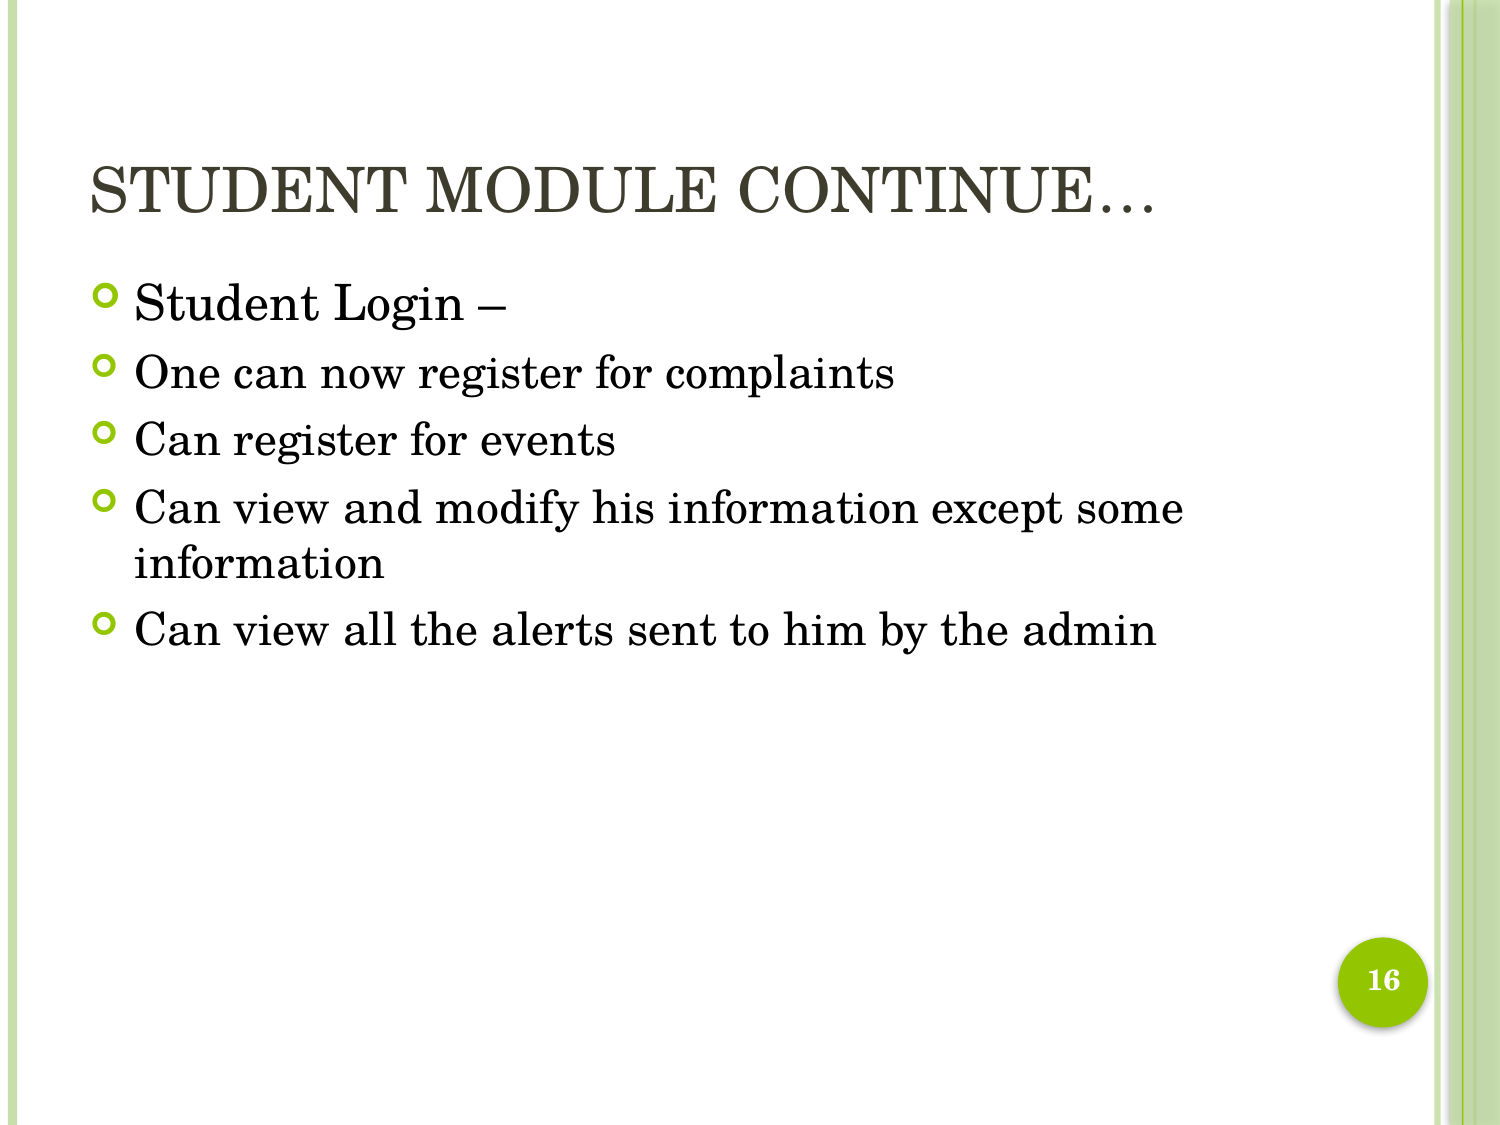

# STUDENT MODULE CONTINUE…
Student Login –
One can now register for complaints
Can register for events
Can view and modify his information except some information
Can view all the alerts sent to him by the admin

16